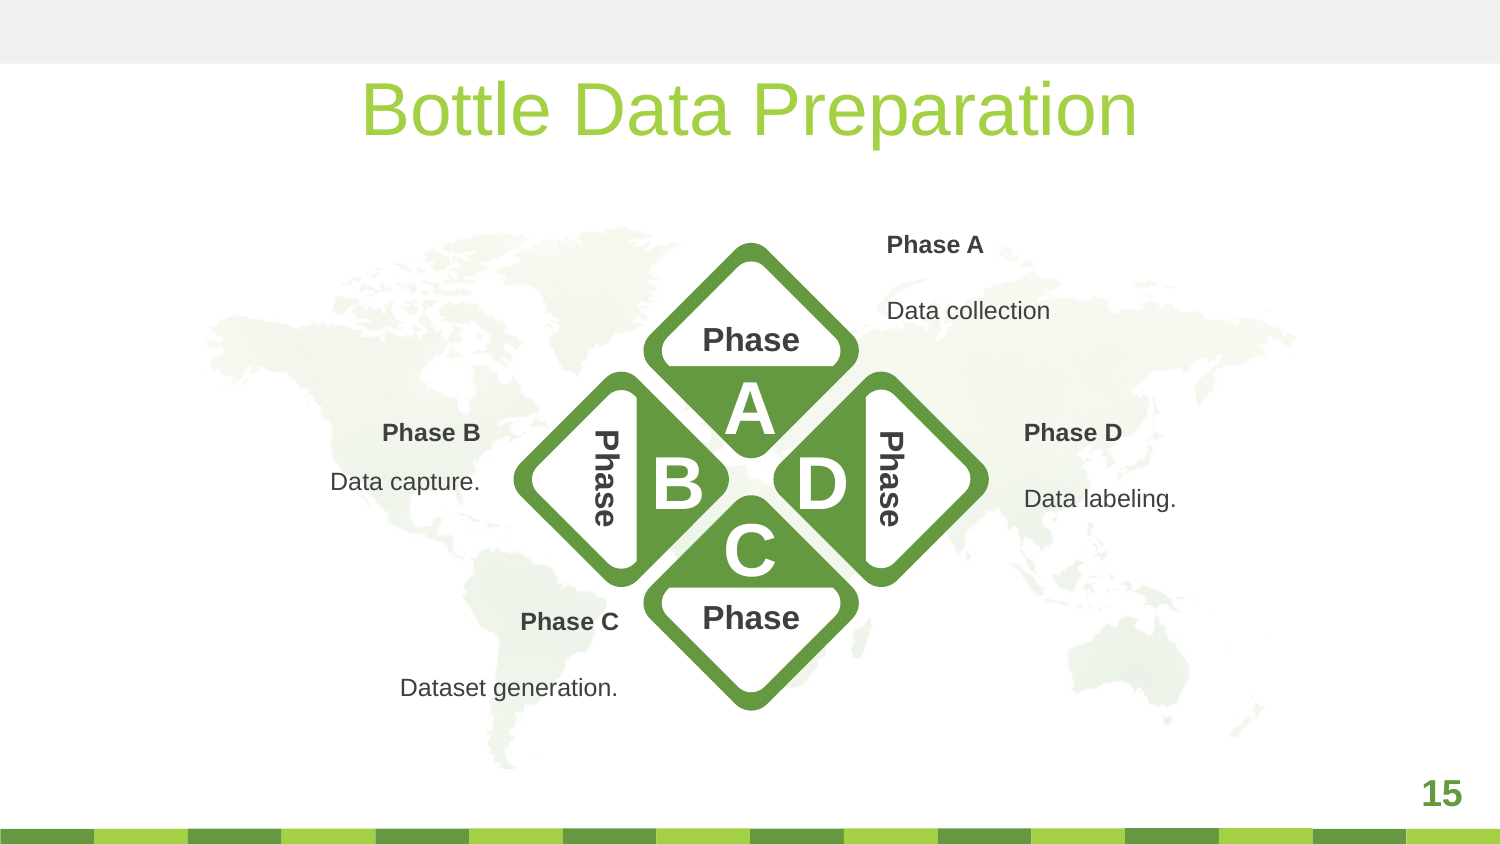

Data collection *

Bottle Data Preparation
Phase A
Data collection

Phase
A

Phase B
Data capture.
Phase D
Data labeling.

B
D
Phase
Phase
C

Phase
Phase C
Dataset generation.
15